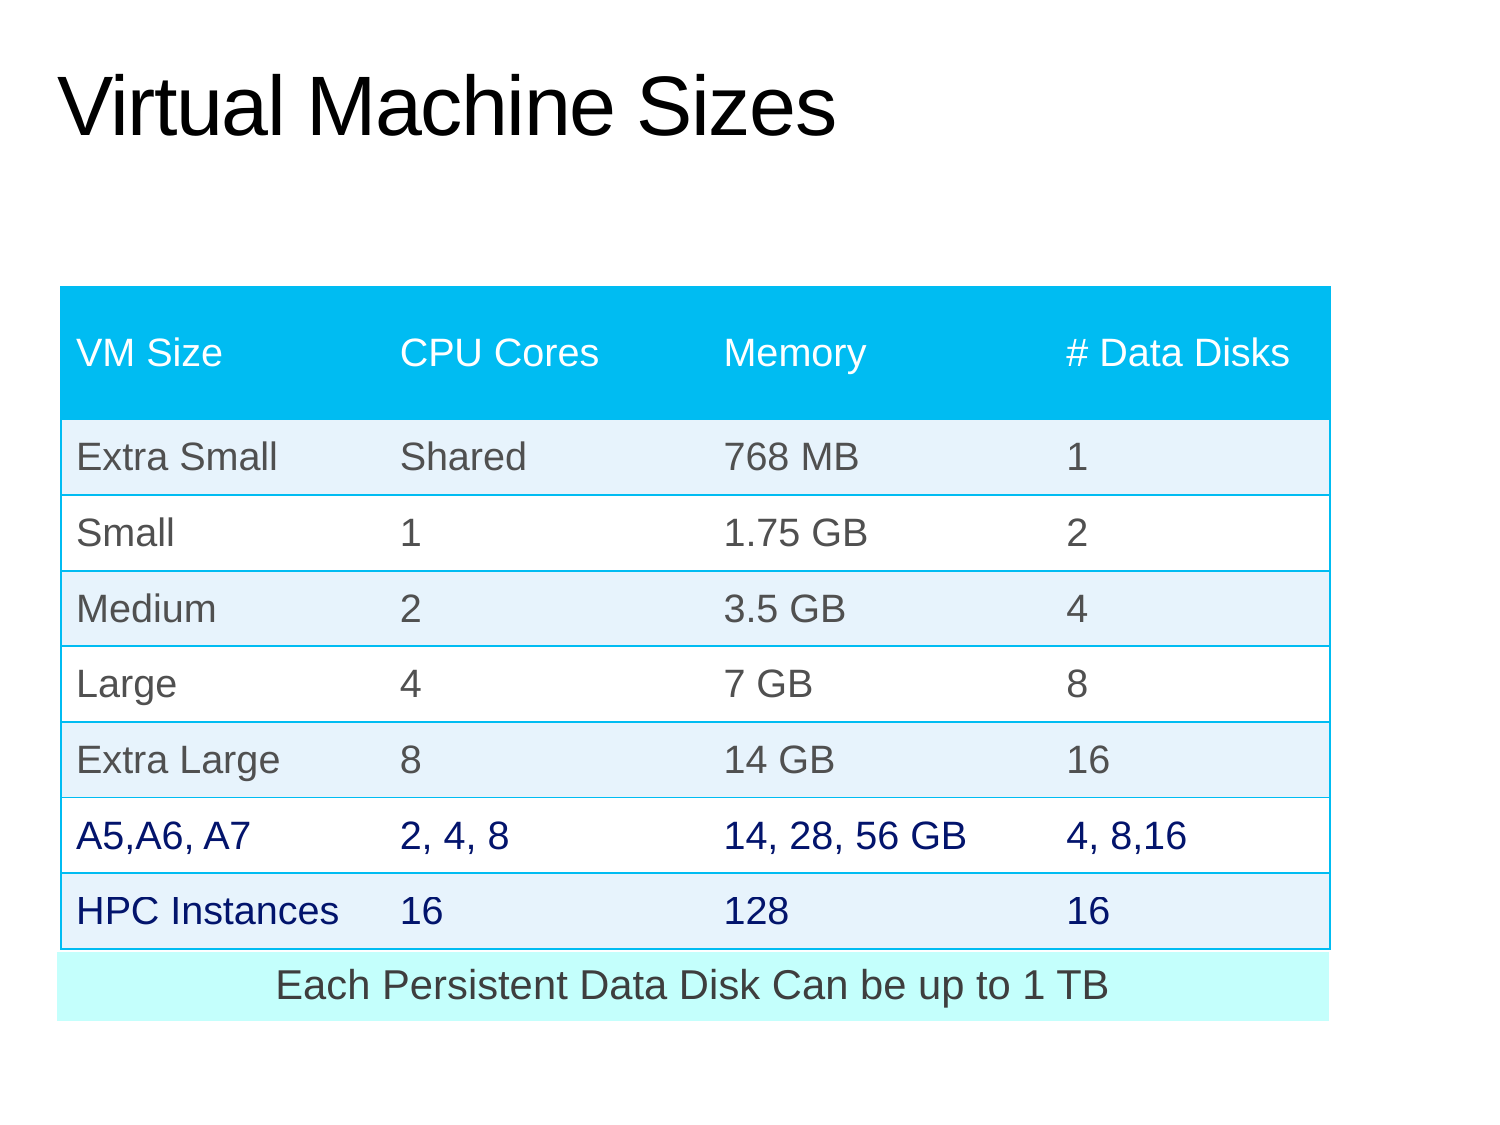

# Virtual Machine Sizes
| VM Size | CPU Cores | Memory | # Data Disks |
| --- | --- | --- | --- |
| Extra Small | Shared | 768 MB | 1 |
| Small | 1 | 1.75 GB | 2 |
| Medium | 2 | 3.5 GB | 4 |
| Large | 4 | 7 GB | 8 |
| Extra Large | 8 | 14 GB | 16 |
| A5,A6, A7 | 2, 4, 8 | 14, 28, 56 GB | 4, 8,16 |
| HPC Instances | 16 | 128 | 16 |
Each Persistent Data Disk Can be up to 1 TB